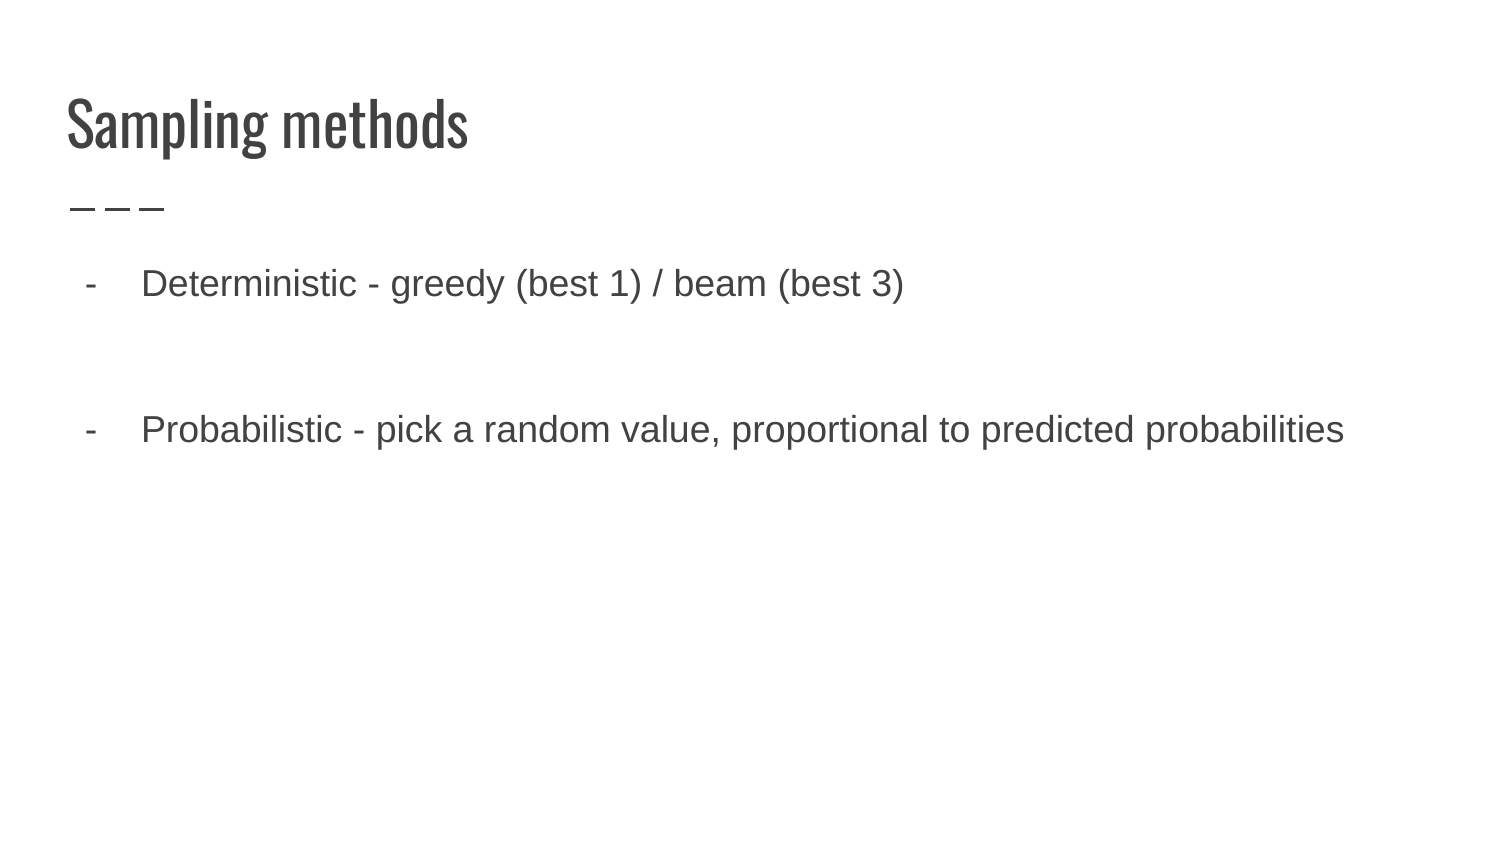

# Sampling methods
Deterministic - greedy (best 1) / beam (best 3)

Probabilistic - pick a random value, proportional to predicted probabilities